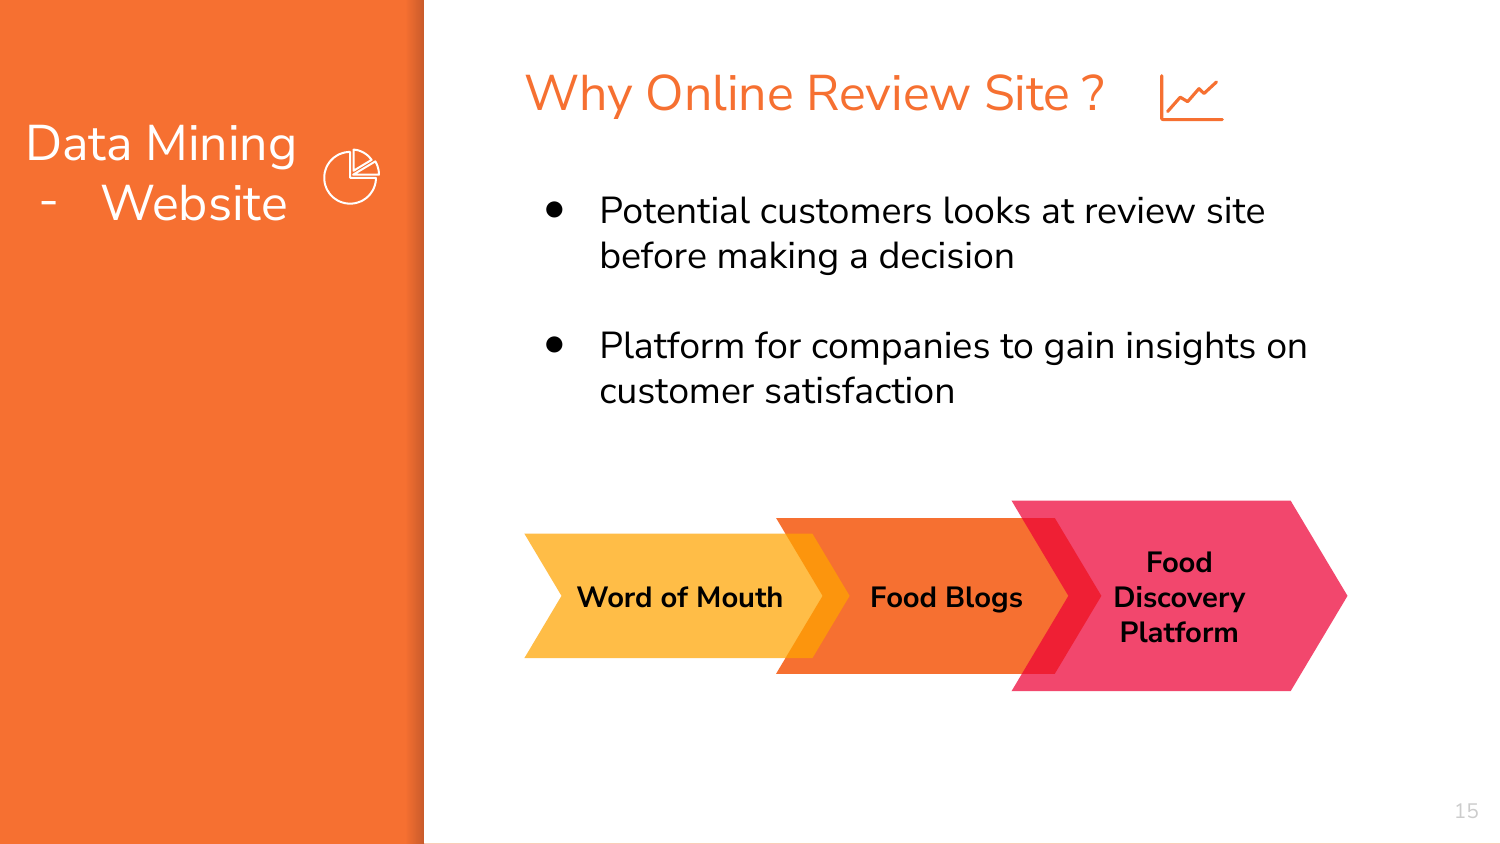

Why Online Review Site ?

# Data Mining
Website

Potential customers looks at review site before making a decision

Platform for companies to gain insights on customer satisfaction

Food Discovery Platform
  Food Blogs

Word of Mouth
15